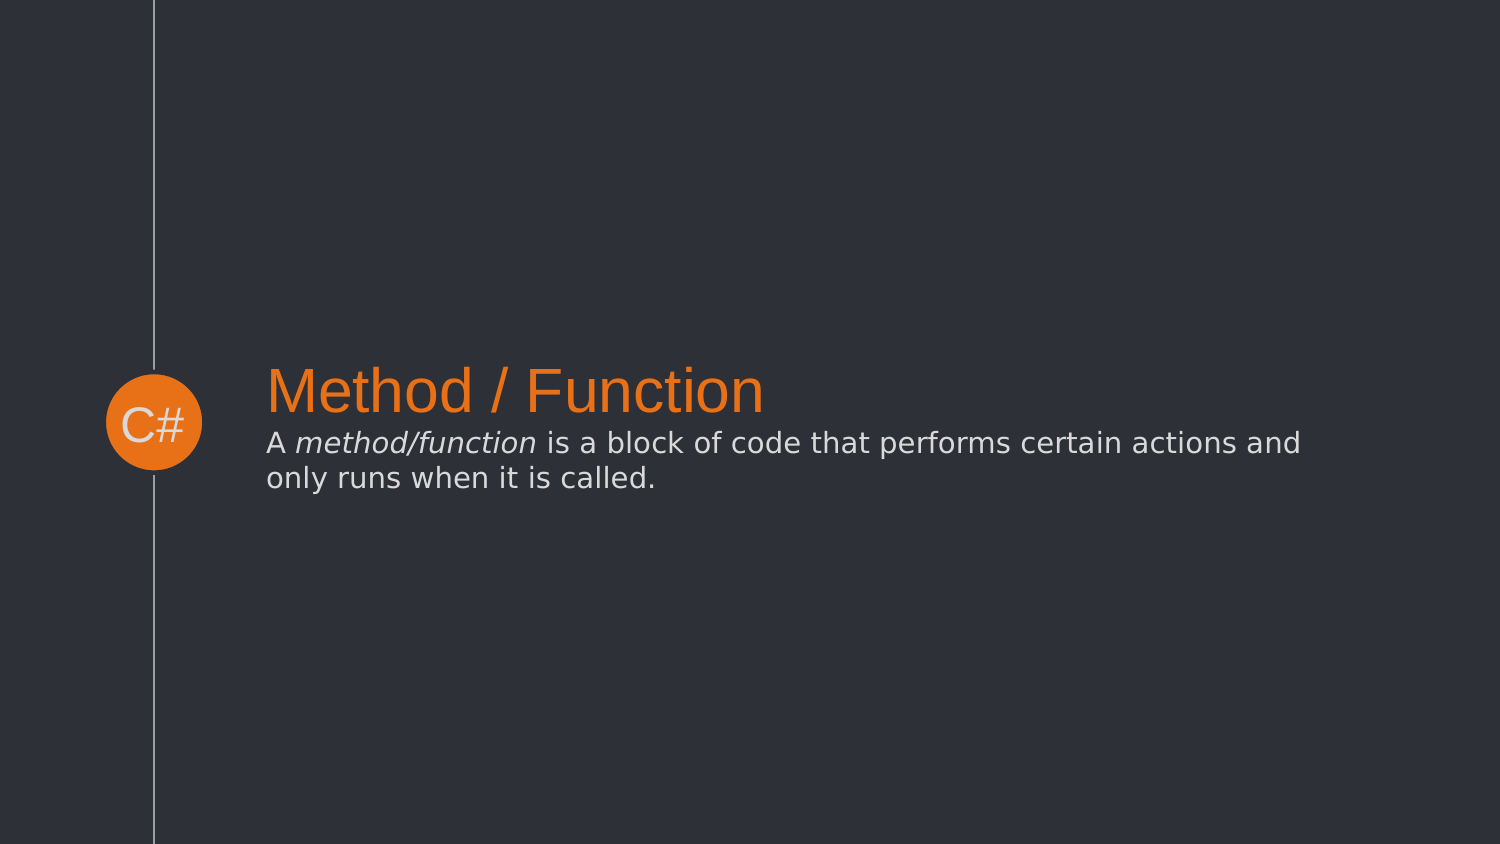

C#
# Method / Function A method/function is a block of code that performs certain actions and only runs when it is called.